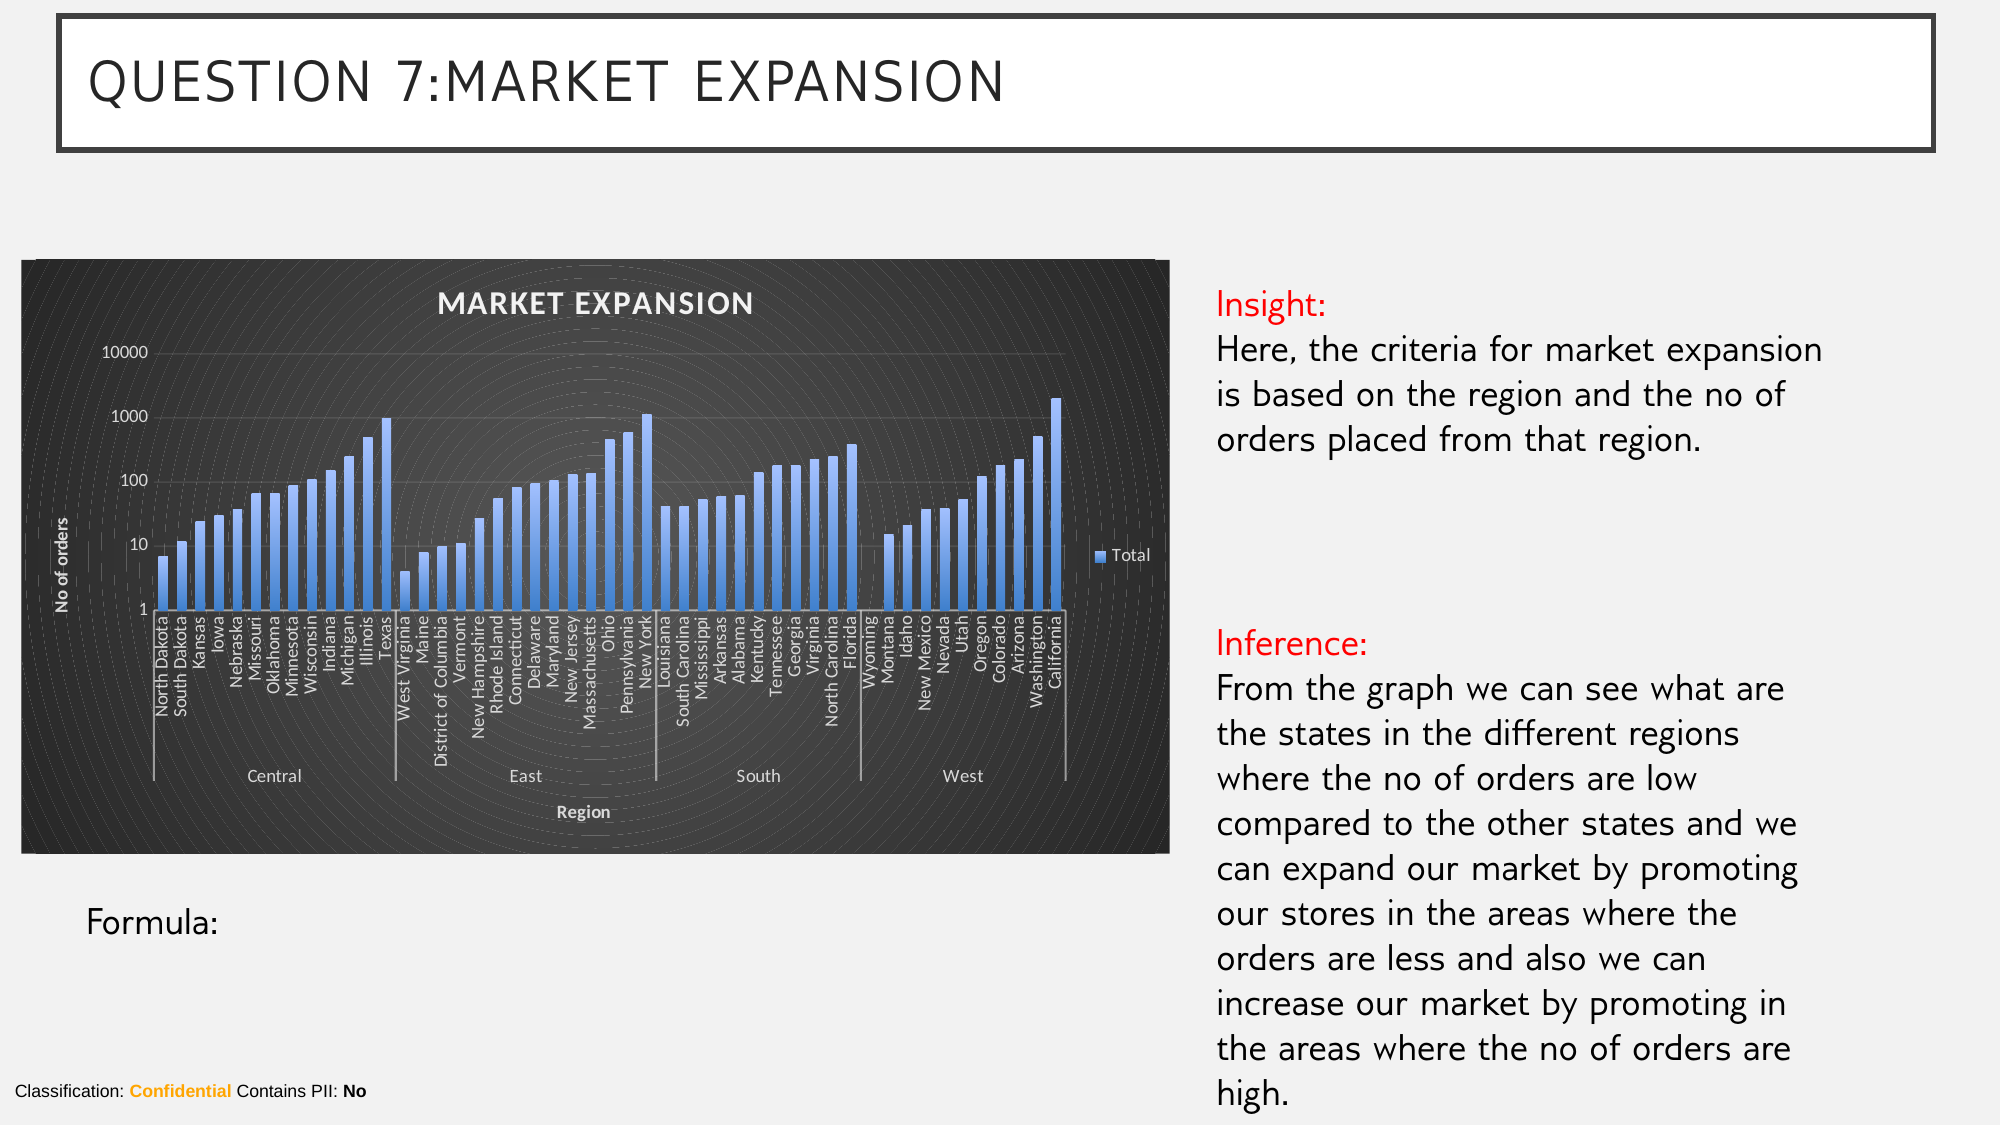

# Question 7:market expansion

### Chart: MARKET EXPANSION

| Category | Total |
|---|---|
| North Dakota | 7.0 |
| South Dakota | 12.0 |
| Kansas | 24.0 |
| Iowa | 30.0 |
| Nebraska | 38.0 |
| Missouri | 66.0 |
| Oklahoma | 66.0 |
| Minnesota | 89.0 |
| Wisconsin | 110.0 |
| Indiana | 149.0 |
| Michigan | 255.0 |
| Illinois | 492.0 |
| Texas | 985.0 |
| West Virginia | 4.0 |
| Maine | 8.0 |
| District of Columbia | 10.0 |
| Vermont | 11.0 |
| New Hampshire | 27.0 |
| Rhode Island | 56.0 |
| Connecticut | 82.0 |
| Delaware | 96.0 |
| Maryland | 105.0 |
| New Jersey | 130.0 |
| Massachusetts | 135.0 |
| Ohio | 469.0 |
| Pennsylvania | 587.0 |
| New York | 1128.0 |
| Louisiana | 42.0 |
| South Carolina | 42.0 |
| Mississippi | 53.0 |
| Arkansas | 60.0 |
| Alabama | 61.0 |
| Kentucky | 139.0 |
| Tennessee | 183.0 |
| Georgia | 184.0 |
| Virginia | 224.0 |
| North Carolina | 249.0 |
| Florida | 383.0 |
| Wyoming | 1.0 |
| Montana | 15.0 |
| Idaho | 21.0 |
| New Mexico | 37.0 |
| Nevada | 39.0 |
| Utah | 53.0 |
| Oregon | 124.0 |
| Colorado | 182.0 |
| Arizona | 224.0 |
| Washington | 506.0 |
| California | 2001.0 |
Insight:
Here, the criteria for market expansion is based on the region and the no of orders placed from that region.

Inference:
From the graph we can see what are the states in the different regions where the no of orders are low compared to the other states and we can expand our market by promoting our stores in the areas where the orders are less and also we can increase our market by promoting in the areas where the no of orders are high.

Formula: